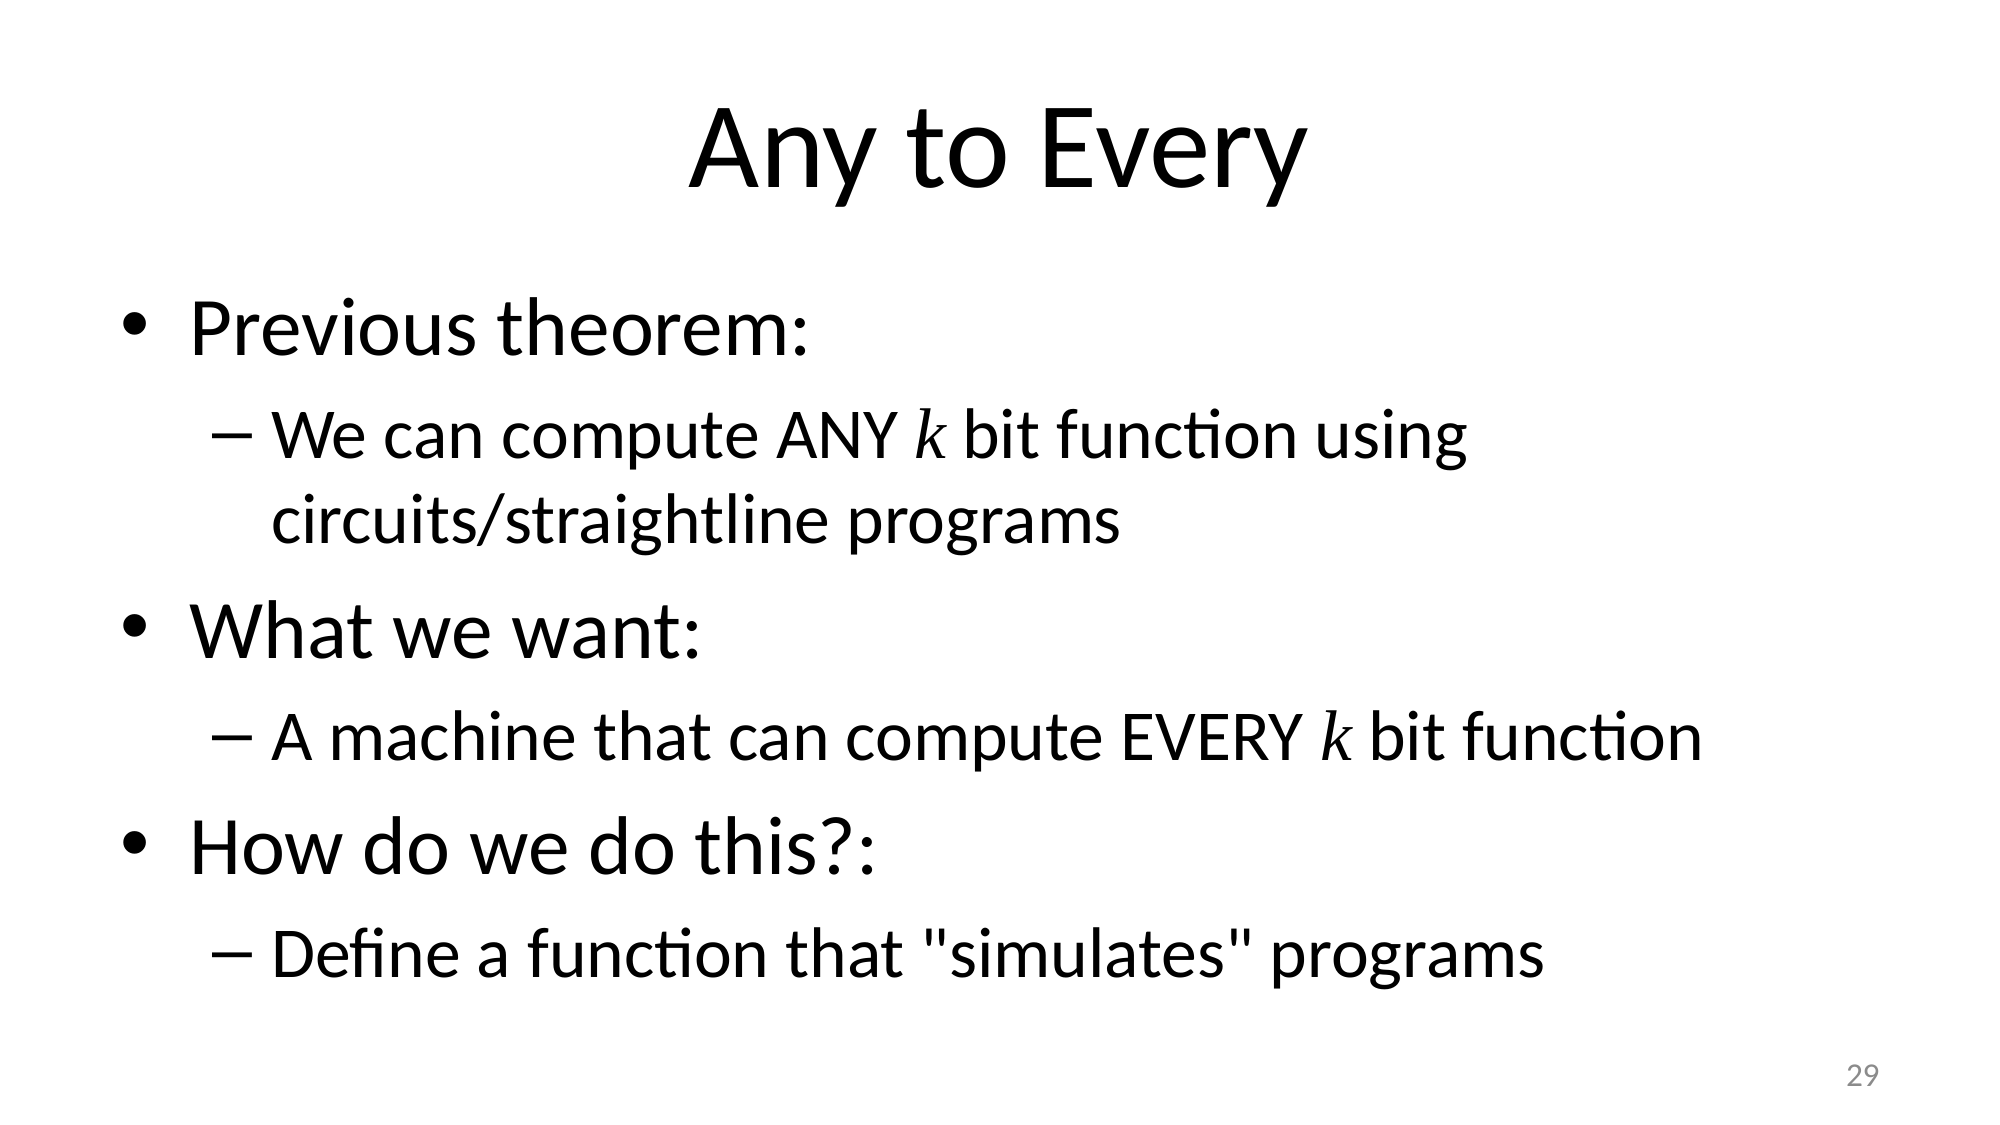

# Any to Every
Previous theorem:
We can compute ANY k bit function using circuits/straightline programs
What we want:
A machine that can compute EVERY k bit function
How do we do this?:
Define a function that "simulates" programs
29